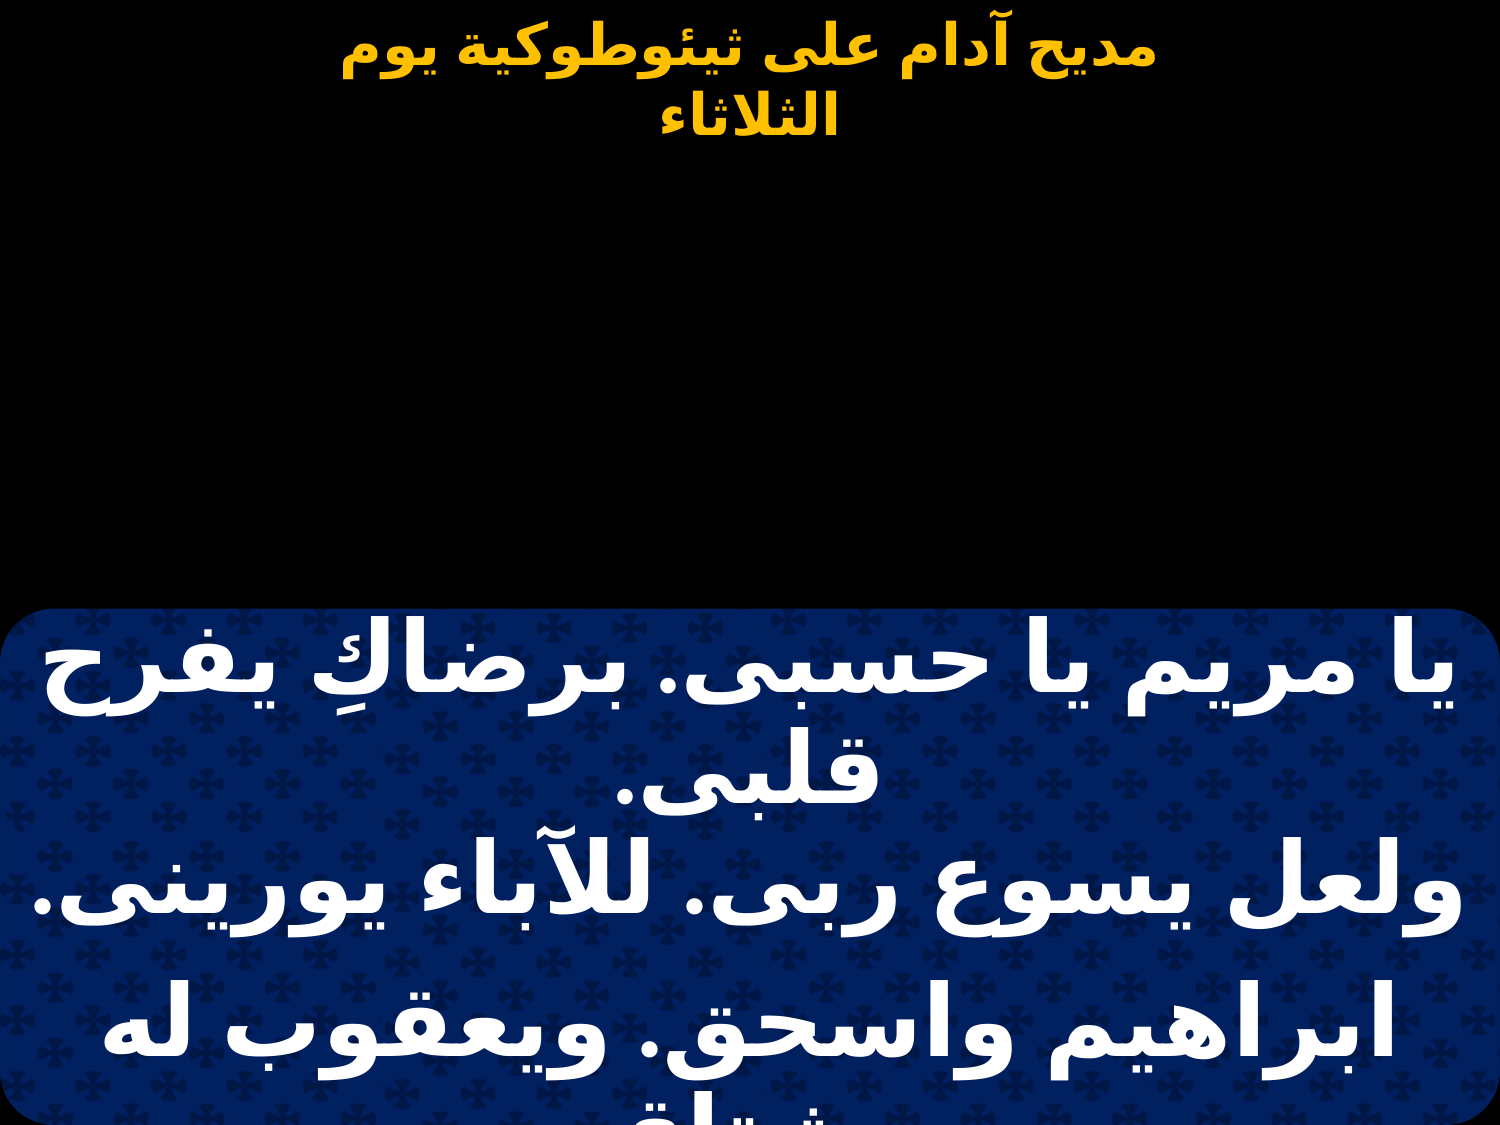

#
| يا مريم يا حسبى. برضاكِ يفرح قلبى. ولعل يسوع ربى. للآباء يورينى. |
| --- |
|  |
| ابراهيم واسحق. ويعقوب له مشتاق. وآخذ منكِ الميثاق. يوم مماتى تأتينى. |